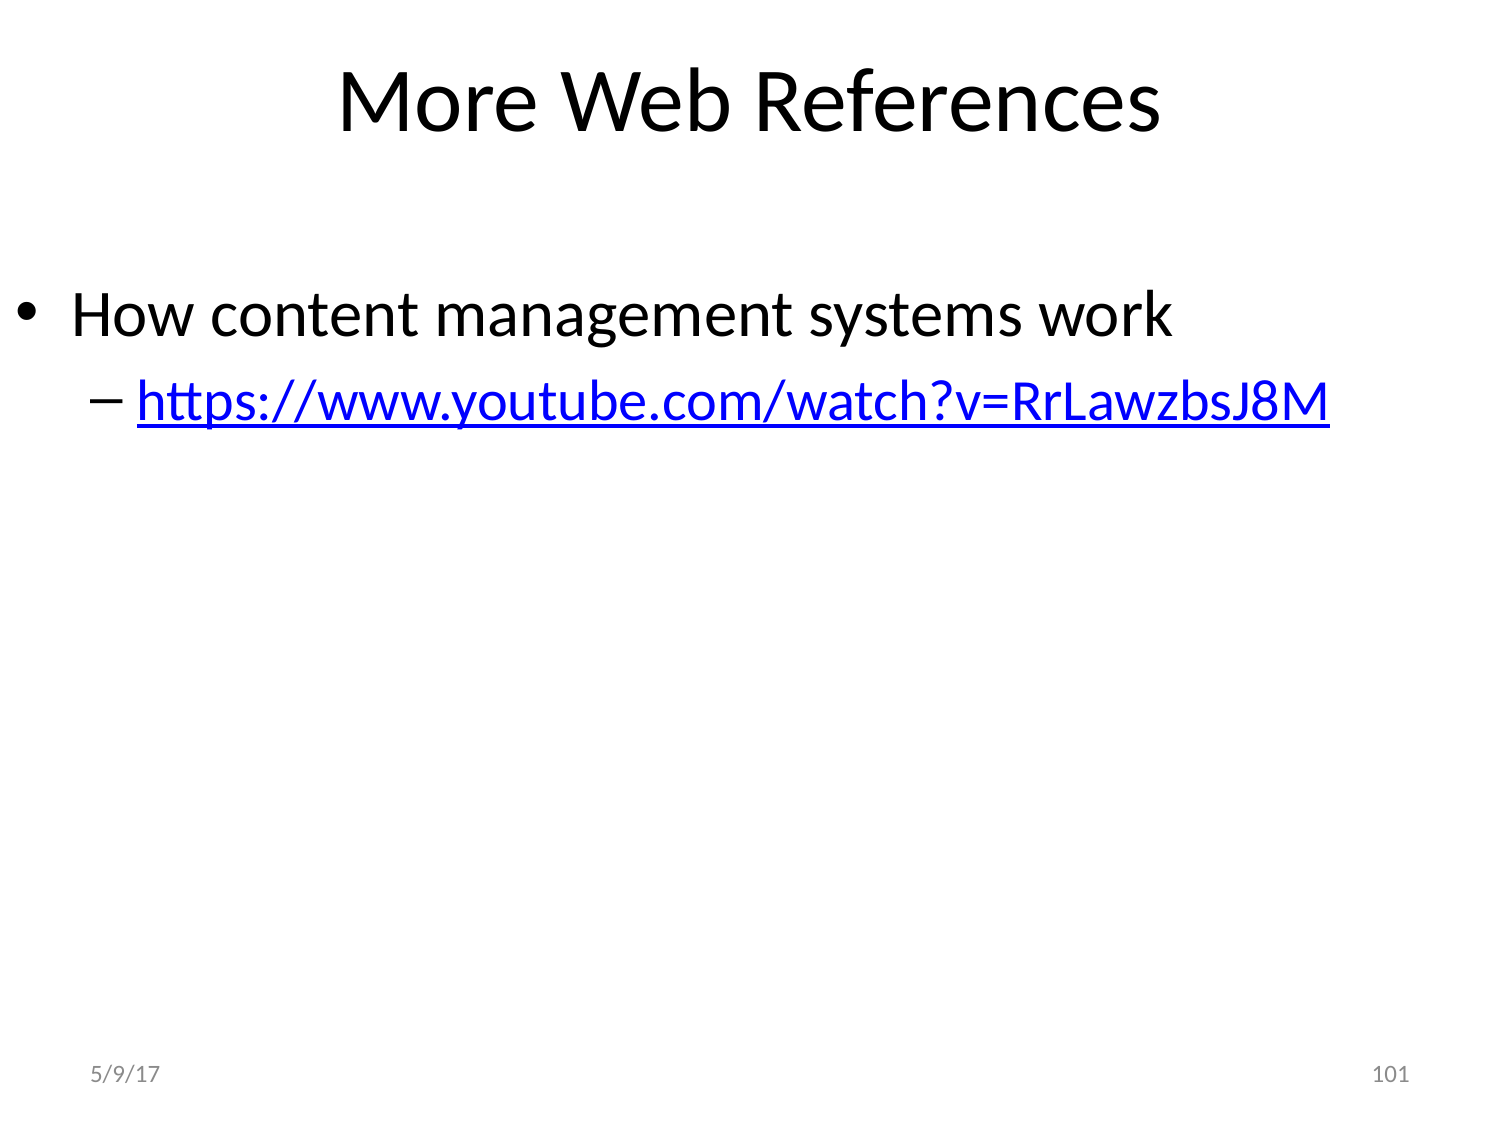

# More Web References
How content management systems work
https://www.youtube.com/watch?v=RrLawzbsJ8M
5/9/17
101